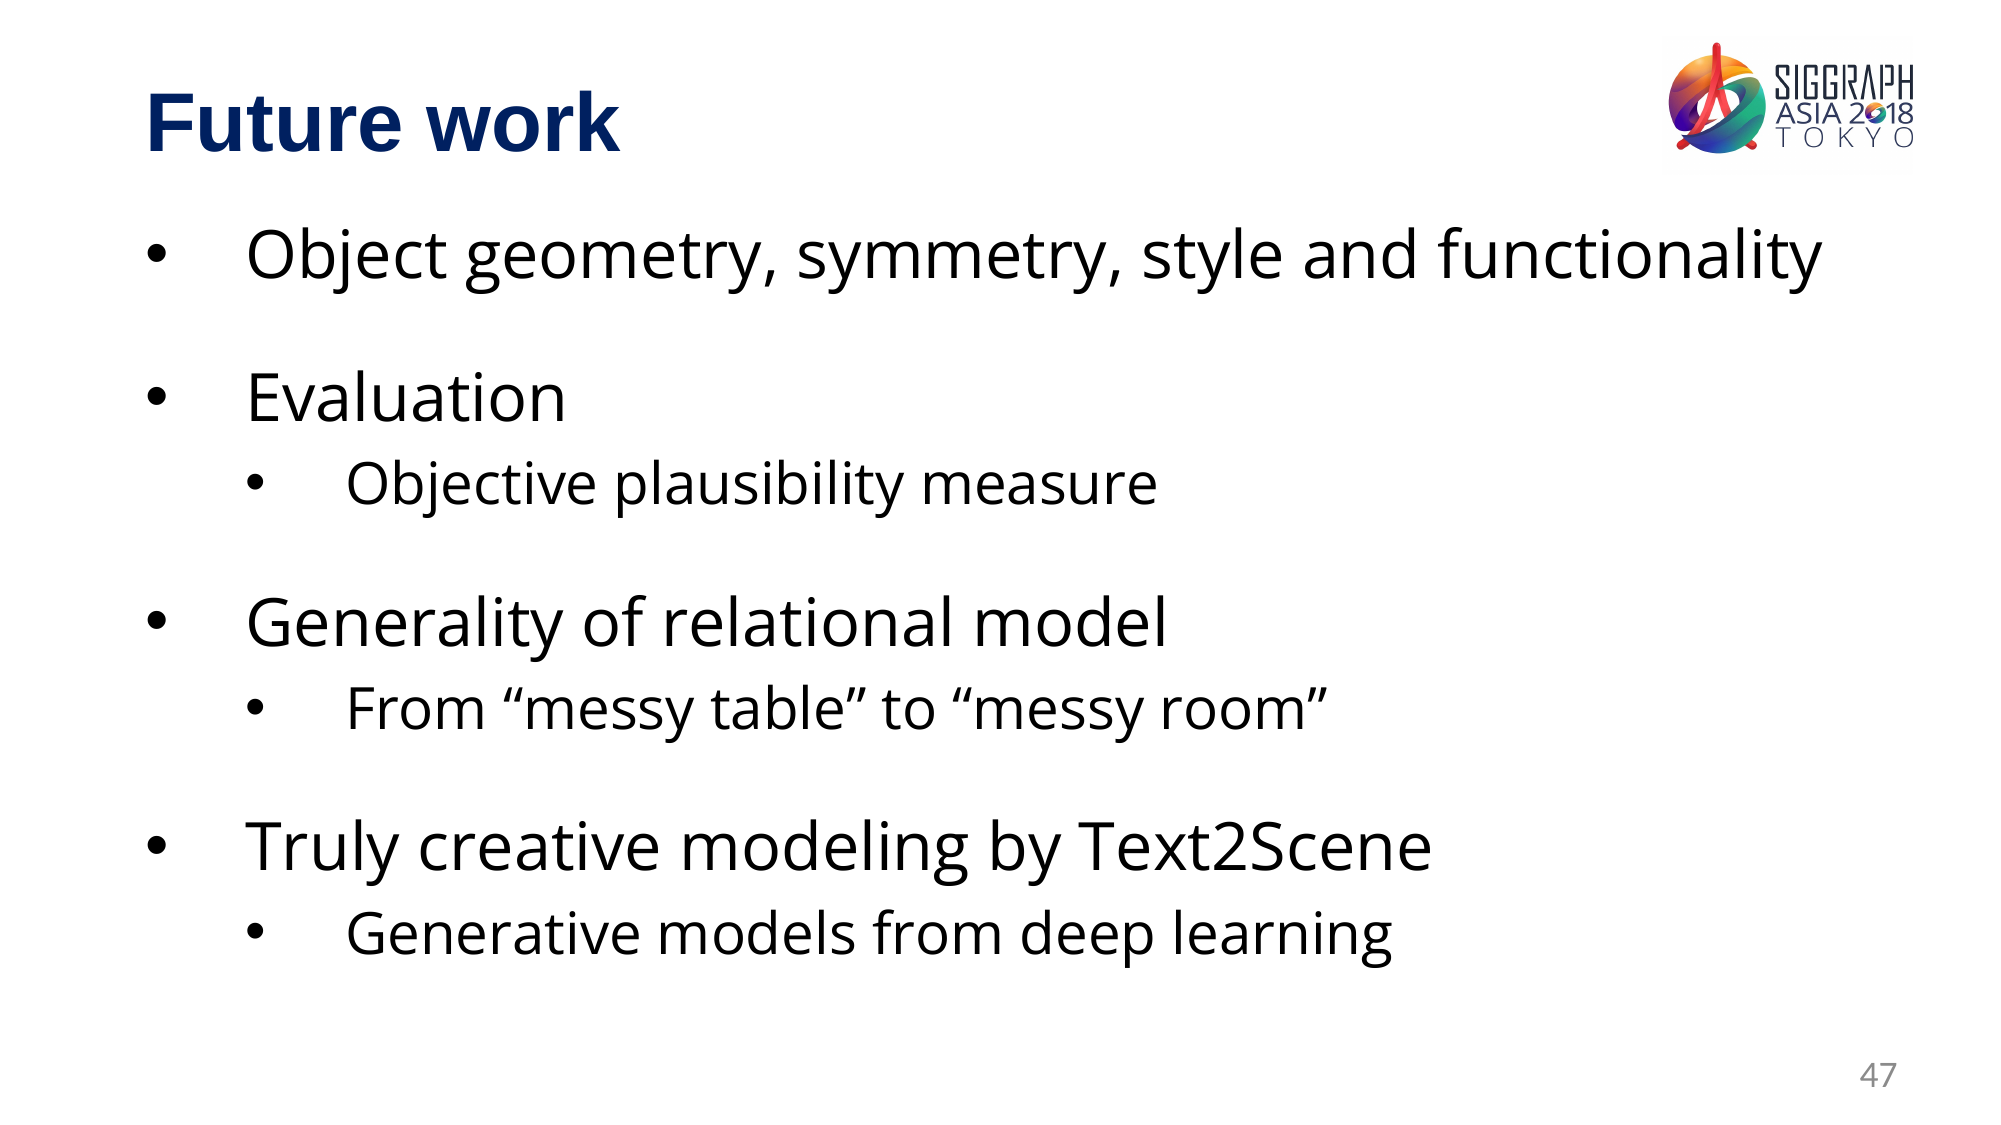

# Future work
Object geometry, symmetry, style and functionality

Evaluation
Objective plausibility measure

Generality of relational model
From “messy table” to “messy room”

Truly creative modeling by Text2Scene
Generative models from deep learning

47